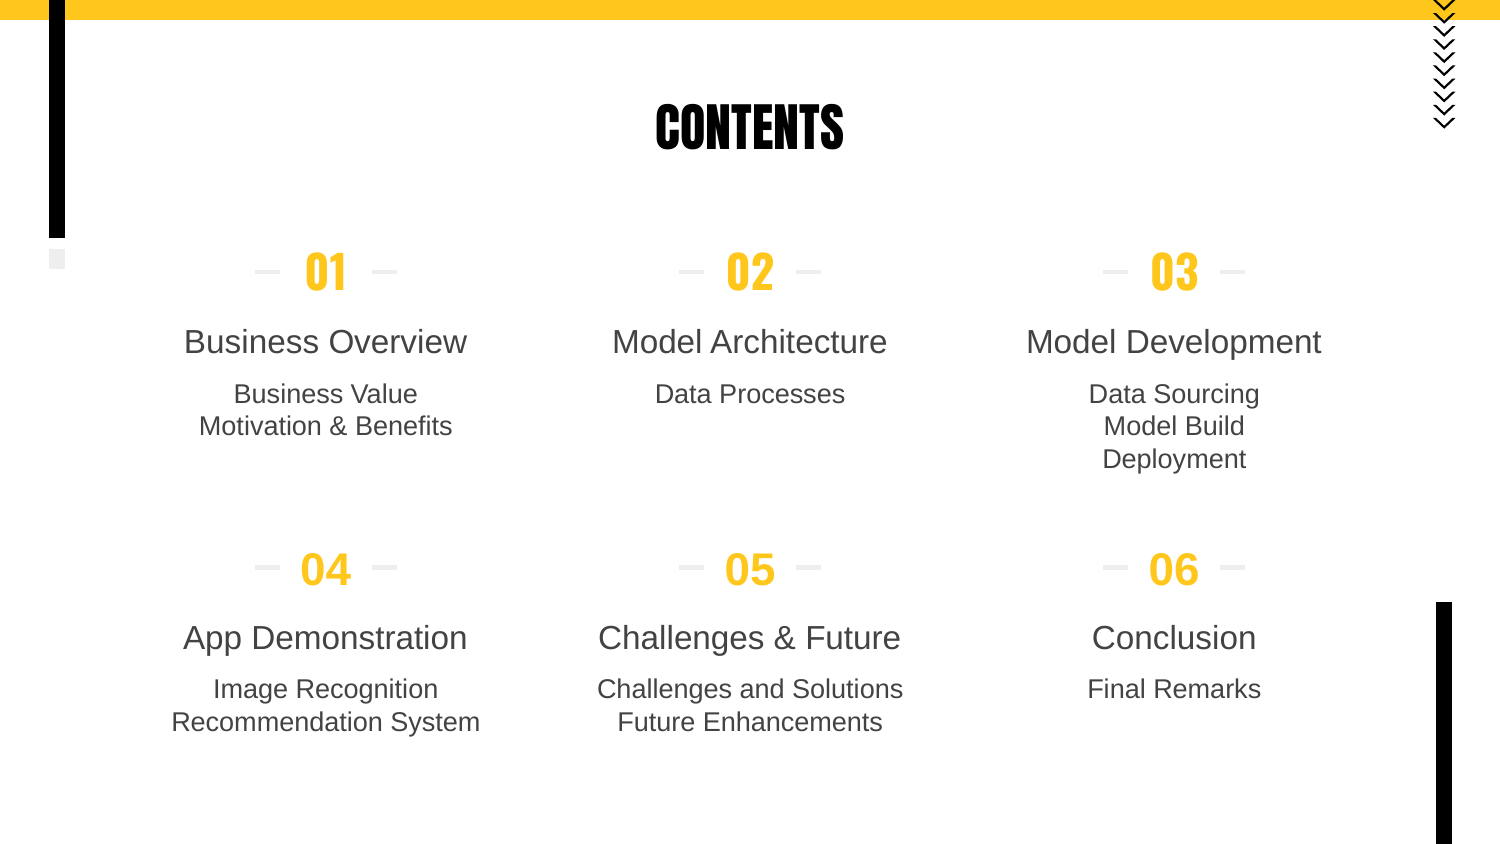

# CONTENTS
01
02
03
Business Overview
Model Architecture
Model Development
Business Value
Motivation & Benefits
Data Processes
Data Sourcing
Model Build
Deployment
04
05
06
App Demonstration
Challenges & Future
Conclusion
Image Recognition
Recommendation System
Challenges and Solutions
Future Enhancements
Final Remarks